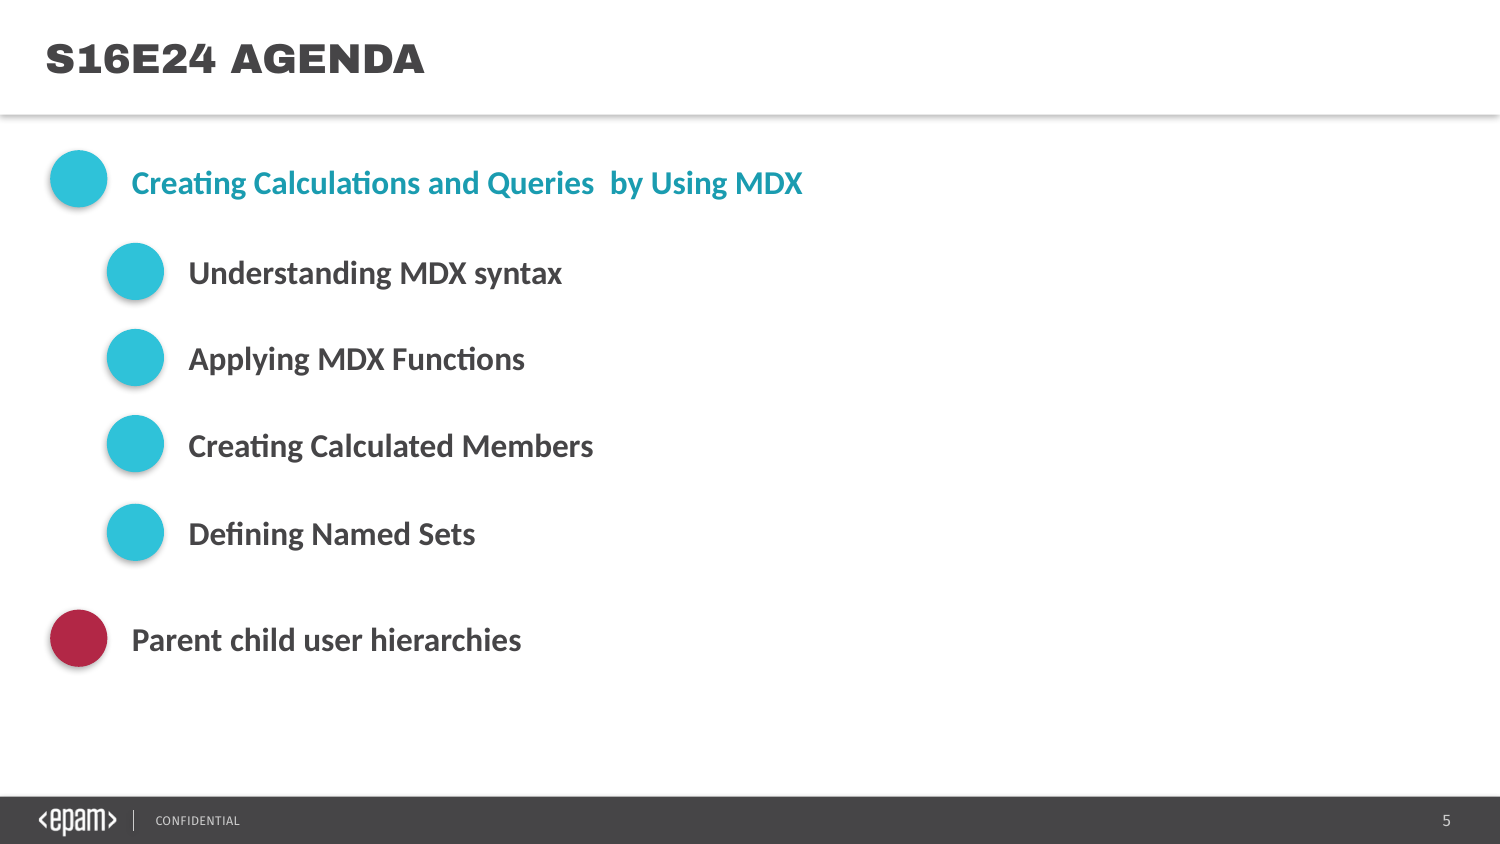

S16E24 AGENDA

Creating Calculations and Queries  by Using MDX

Understanding MDX syntax

Applying MDX Functions

Creating Calculated Members

Defining Named Sets

Parent child user hierarchies